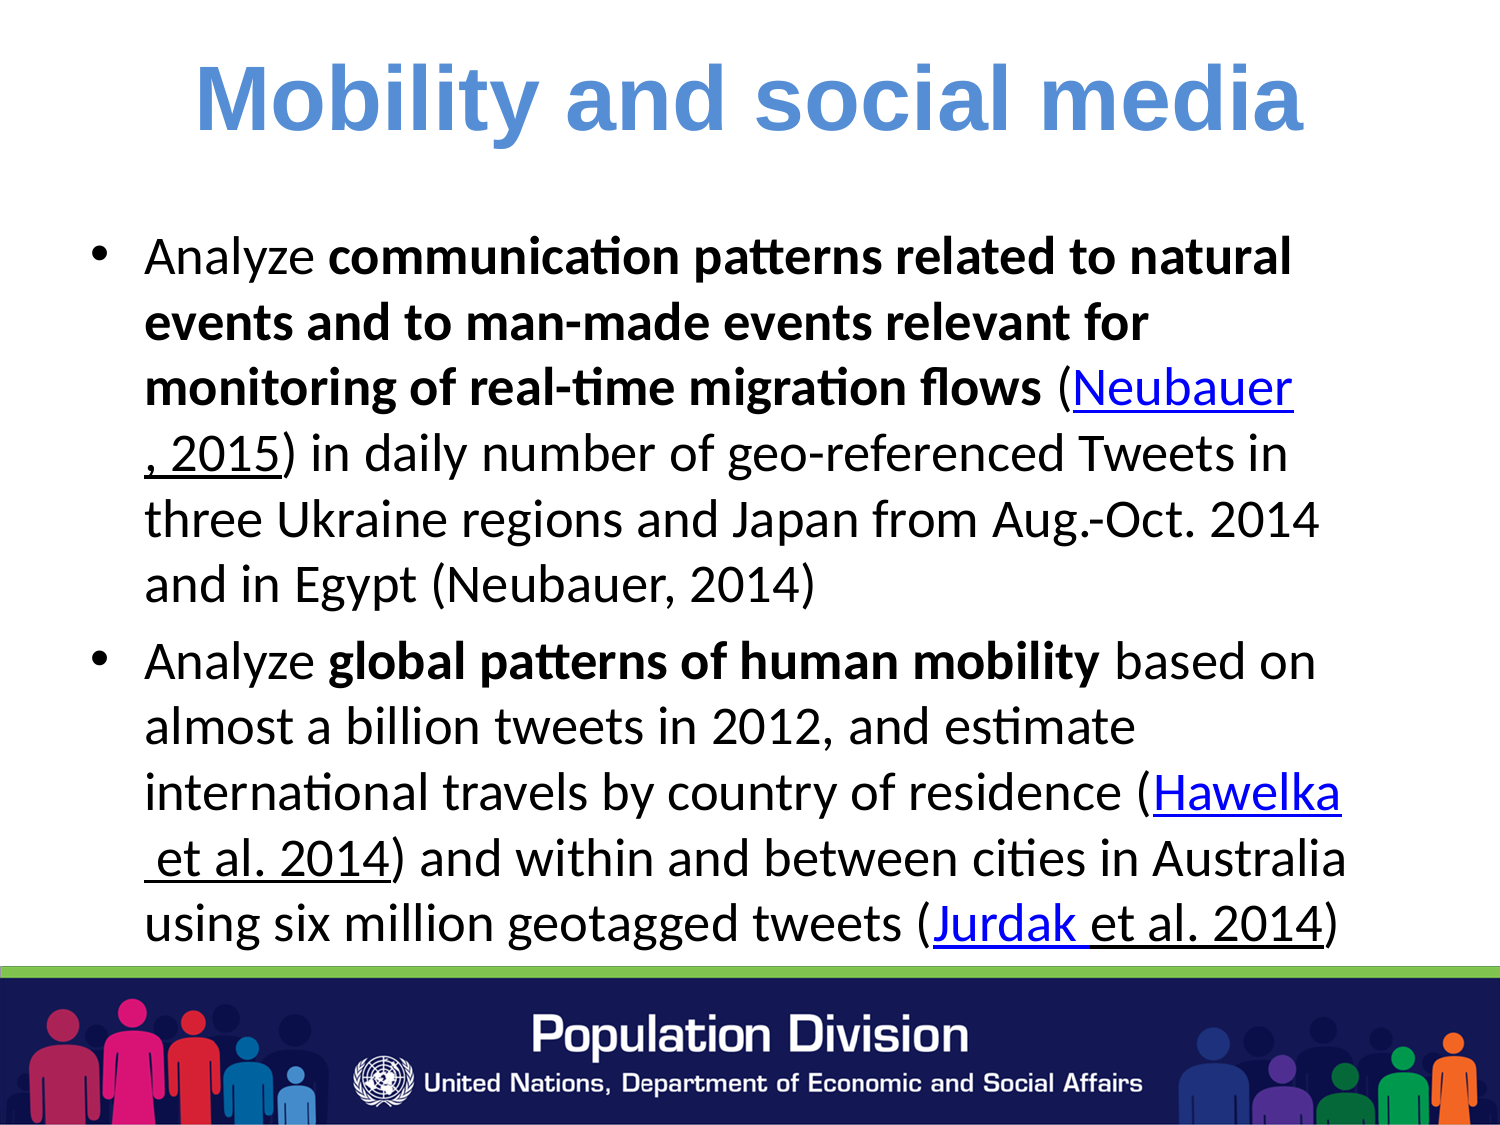

# Mobility and social media
Analyze communication patterns related to natural events and to man-made events relevant for monitoring of real-time migration flows (Neubauer, 2015) in daily number of geo-referenced Tweets in three Ukraine regions and Japan from Aug.-Oct. 2014 and in Egypt (Neubauer, 2014)
Analyze global patterns of human mobility based on almost a billion tweets in 2012, and estimate international travels by country of residence (Hawelka et al. 2014) and within and between cities in Australia using six million geotagged tweets (Jurdak et al. 2014)